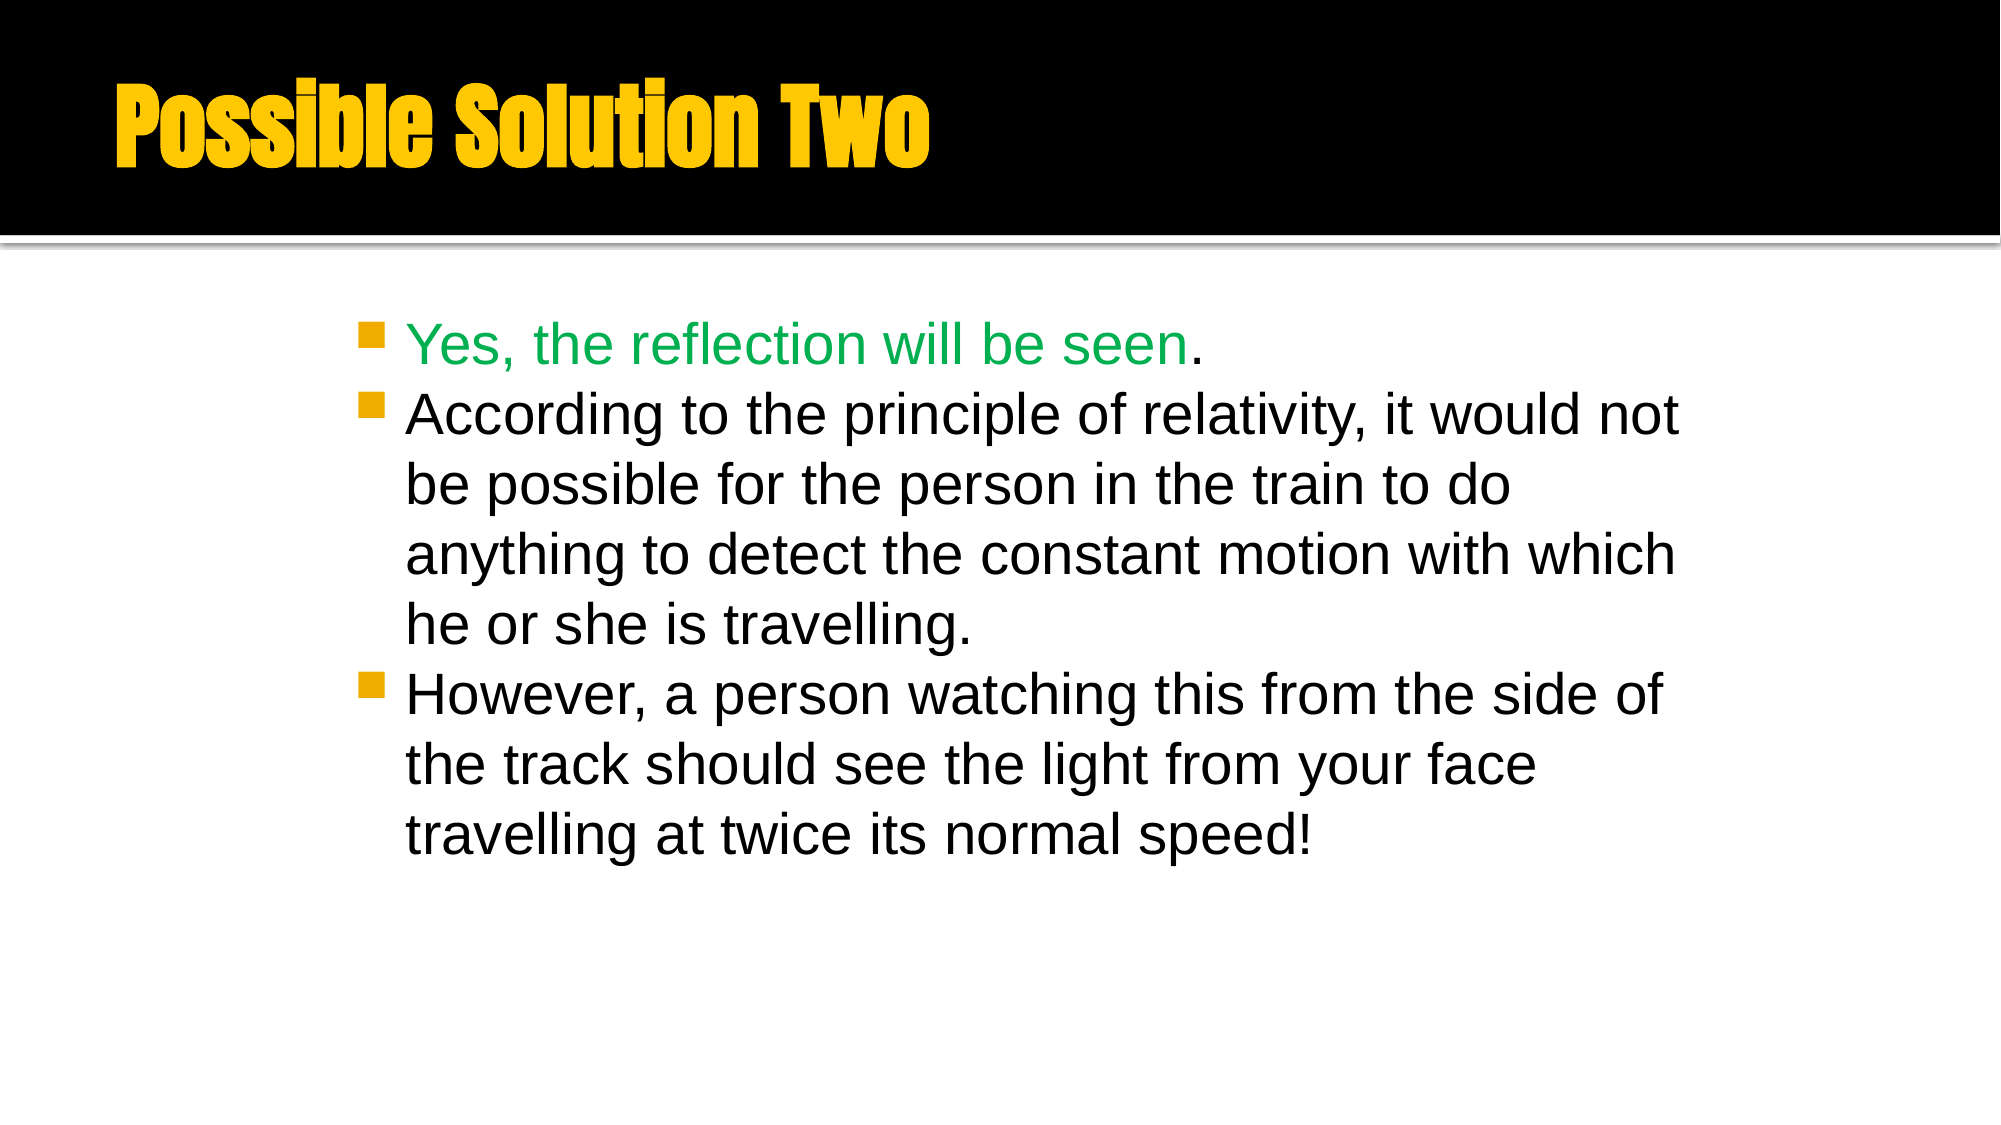

# Possible Solution Two
Yes, the reflection will be seen.
According to the principle of relativity, it would not be possible for the person in the train to do anything to detect the constant motion with which he or she is travelling.
However, a person watching this from the side of the track should see the light from your face travelling at twice its normal speed!